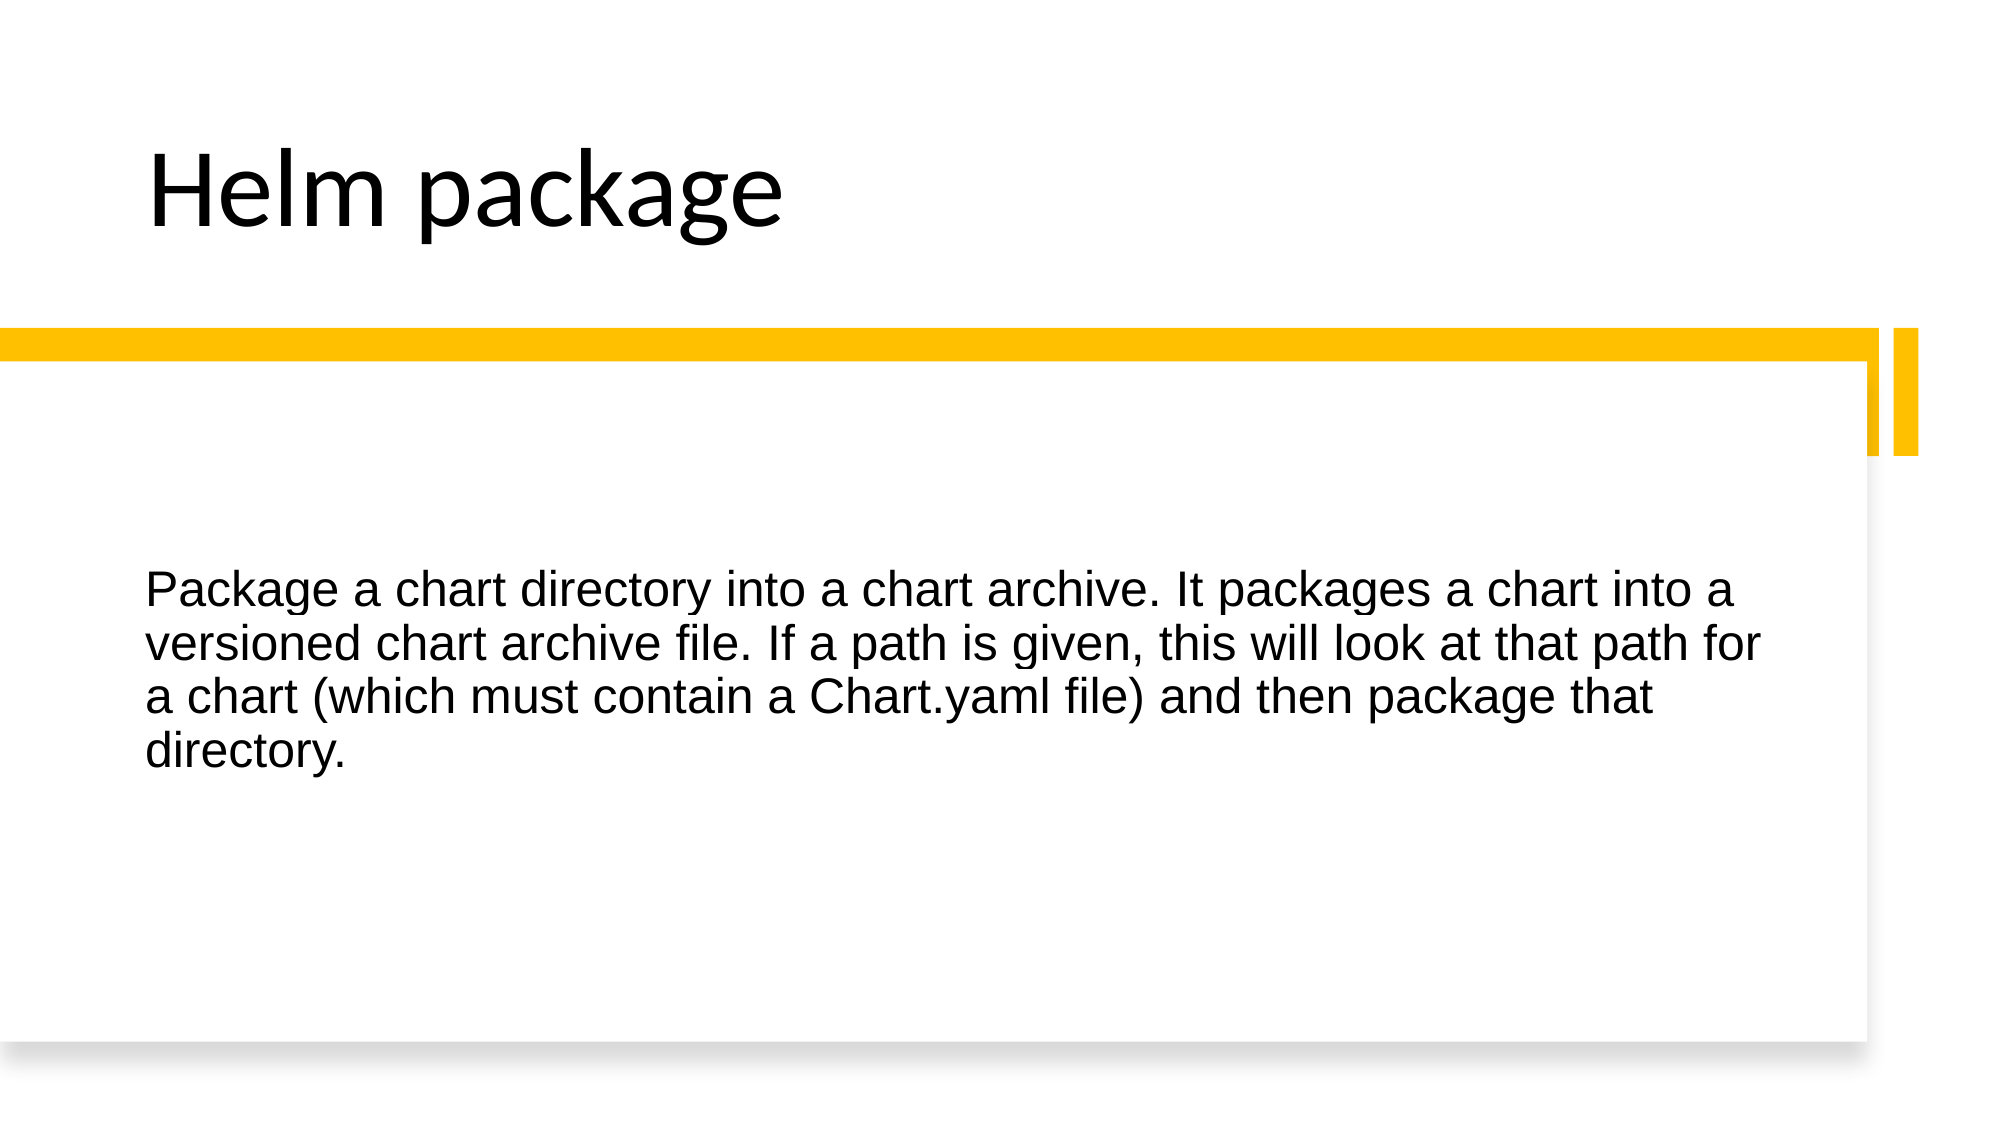

# Helm package

Package a chart directory into a chart archive. It packages a chart into a versioned chart archive file. If a path is given, this will look at that path for a chart (which must contain a Chart.yaml file) and then package that directory.